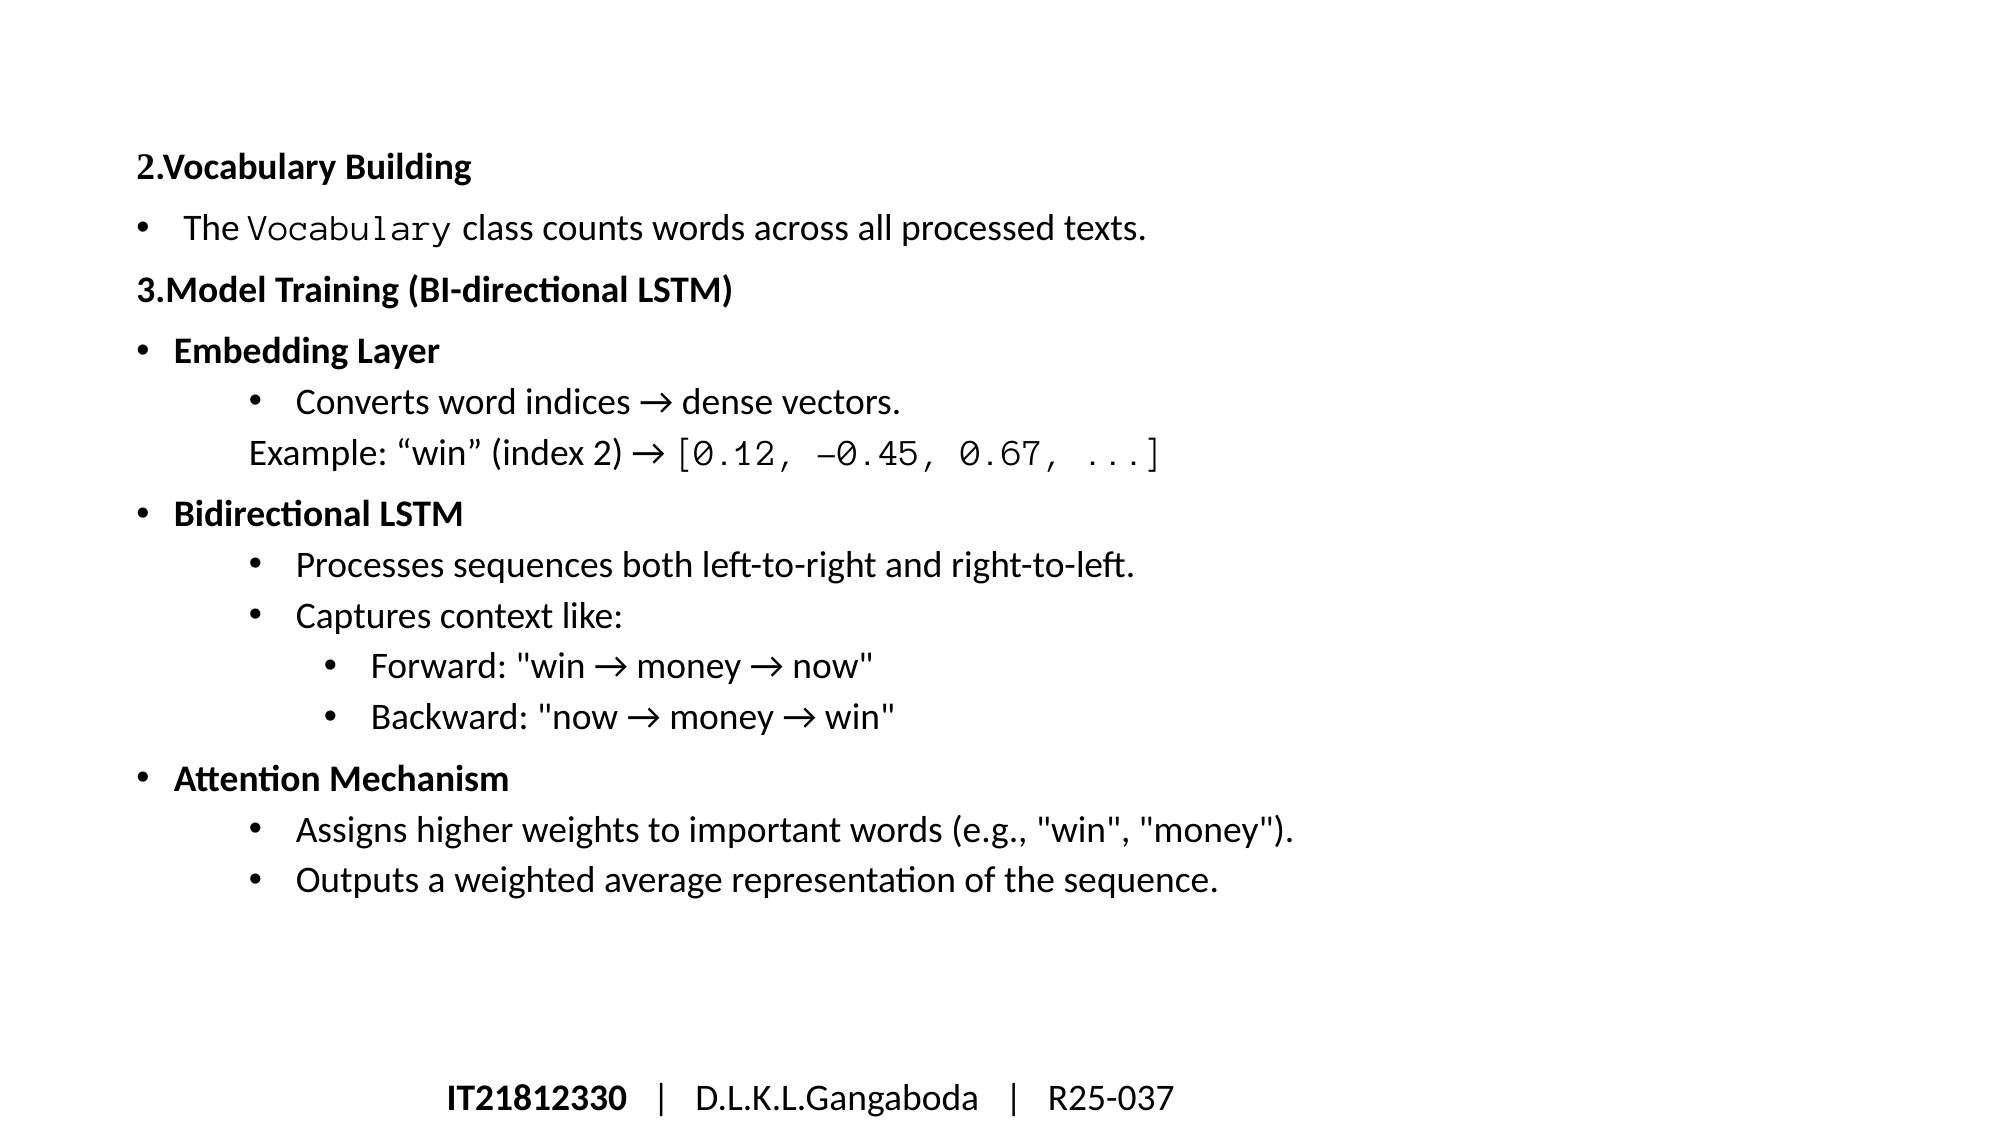

2.Vocabulary Building
The Vocabulary class counts words across all processed texts.
3.Model Training (BI-directional LSTM)
Embedding Layer
Converts word indices → dense vectors.
Example: “win” (index 2) → [0.12, -0.45, 0.67, ...]
Bidirectional LSTM
Processes sequences both left-to-right and right-to-left.
Captures context like:
Forward: "win → money → now"
Backward: "now → money → win"
Attention Mechanism
Assigns higher weights to important words (e.g., "win", "money").
Outputs a weighted average representation of the sequence.

IT21812330   |   D.L.K.L.Gangaboda   |   R25-037